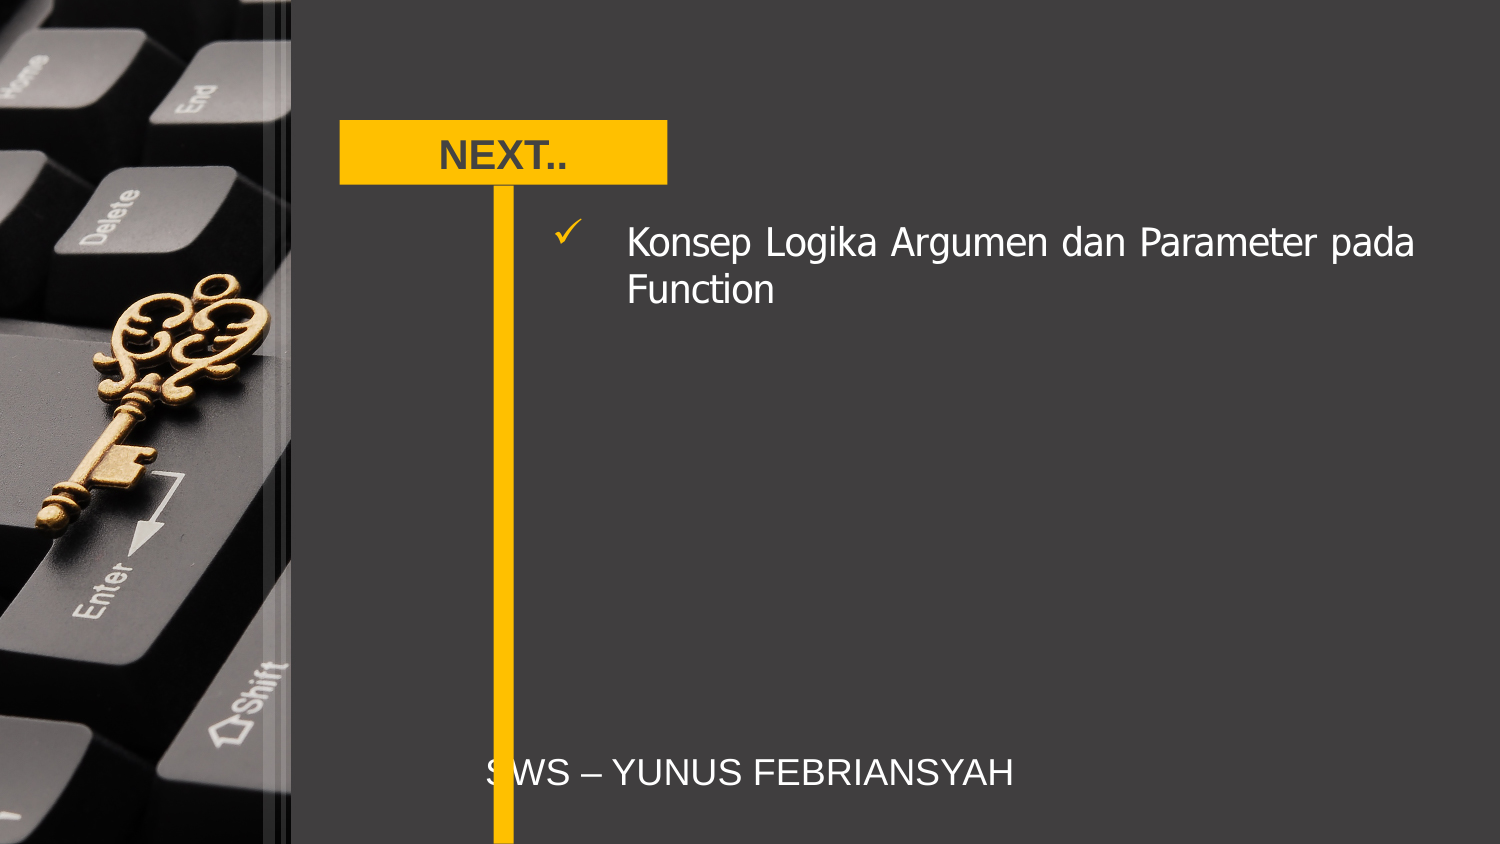

NEXT..

Konsep Logika Argumen dan Parameter pada Function